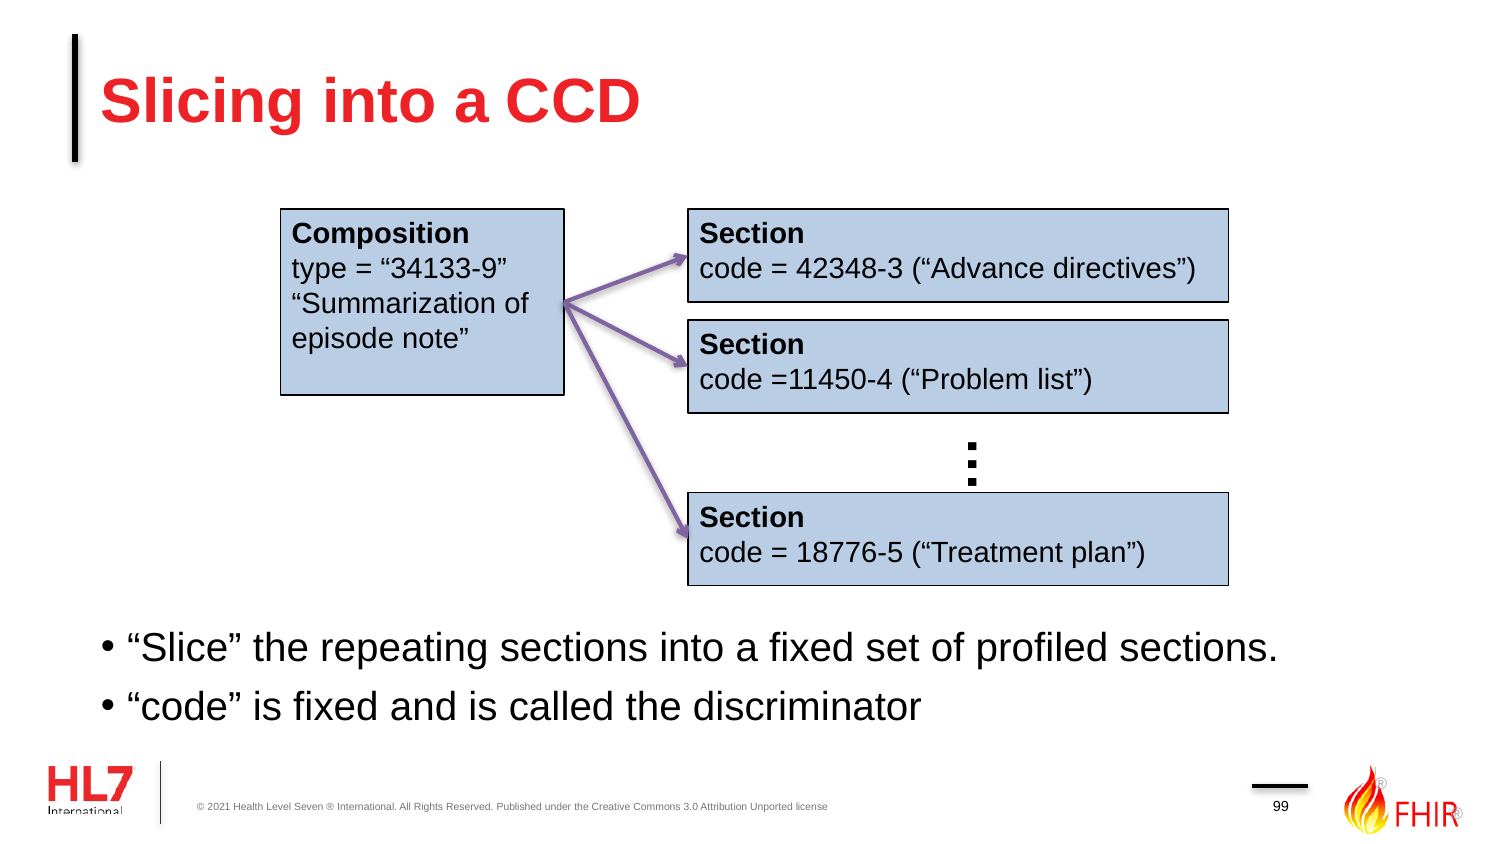

# Slicing into a CCD
Composition
type = “34133-9” “Summarization of
episode note”

Section
code = 42348-3 (“Advance directives”)

Section
code =11450-4 (“Problem list”)
…
Section
code = 18776-5 (“Treatment plan”)

“Slice” the repeating sections into a fixed set of profiled sections.
“code” is fixed and is called the discriminator
99
© 2021 Health Level Seven ® International. All Rights Reserved. Published under the Creative Commons 3.0 Attribution Unported license